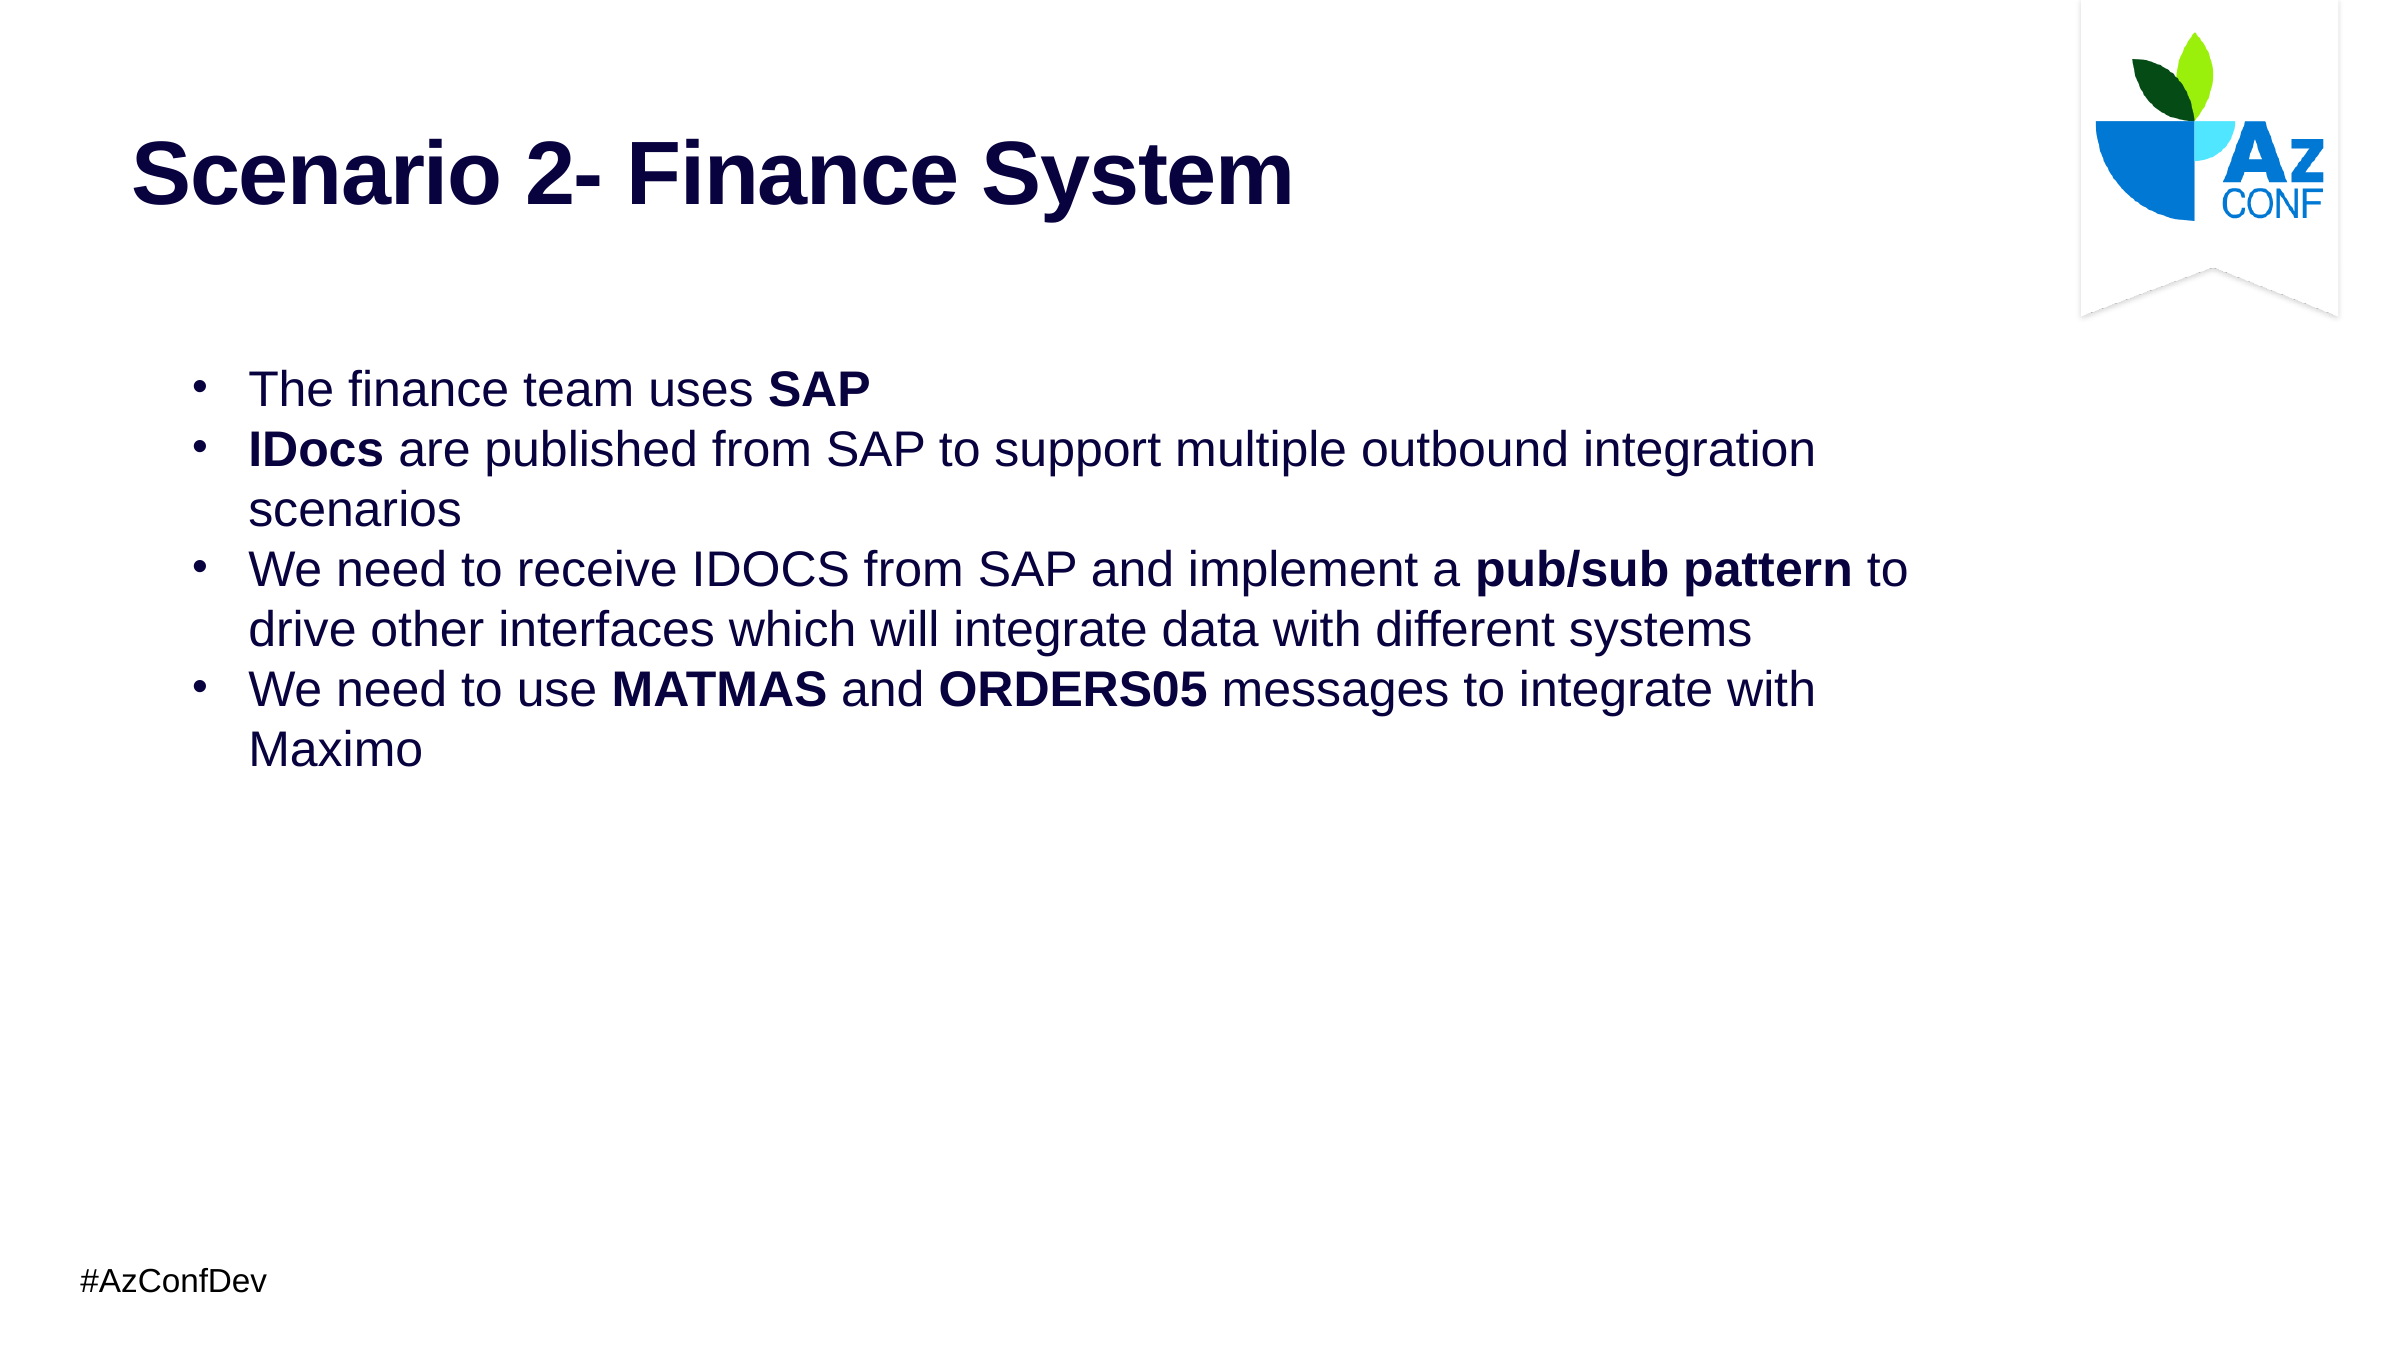

# Scenario 2- Finance System
The finance team uses SAP
IDocs are published from SAP to support multiple outbound integration scenarios
We need to receive IDOCS from SAP and implement a pub/sub pattern to drive other interfaces which will integrate data with different systems
We need to use MATMAS and ORDERS05 messages to integrate with Maximo